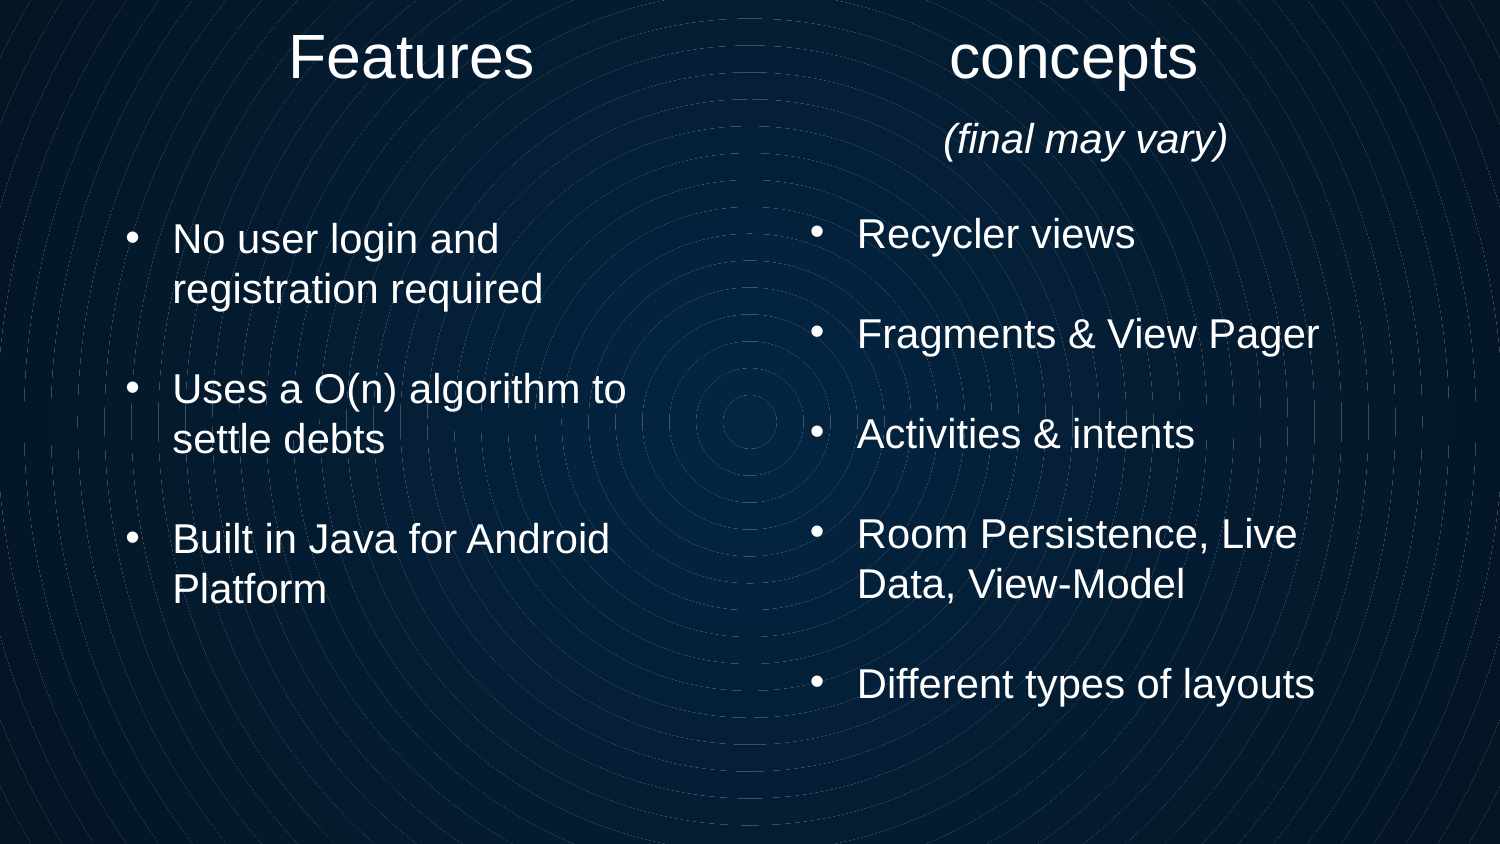

# Features                        concepts (final may vary)
Recycler views

Fragments & View Pager

Activities & intents

Room Persistence, Live Data, View-Model

Different types of layouts
No user login and registration required

Uses a O(n) algorithm to settle debts

Built in Java for Android Platform